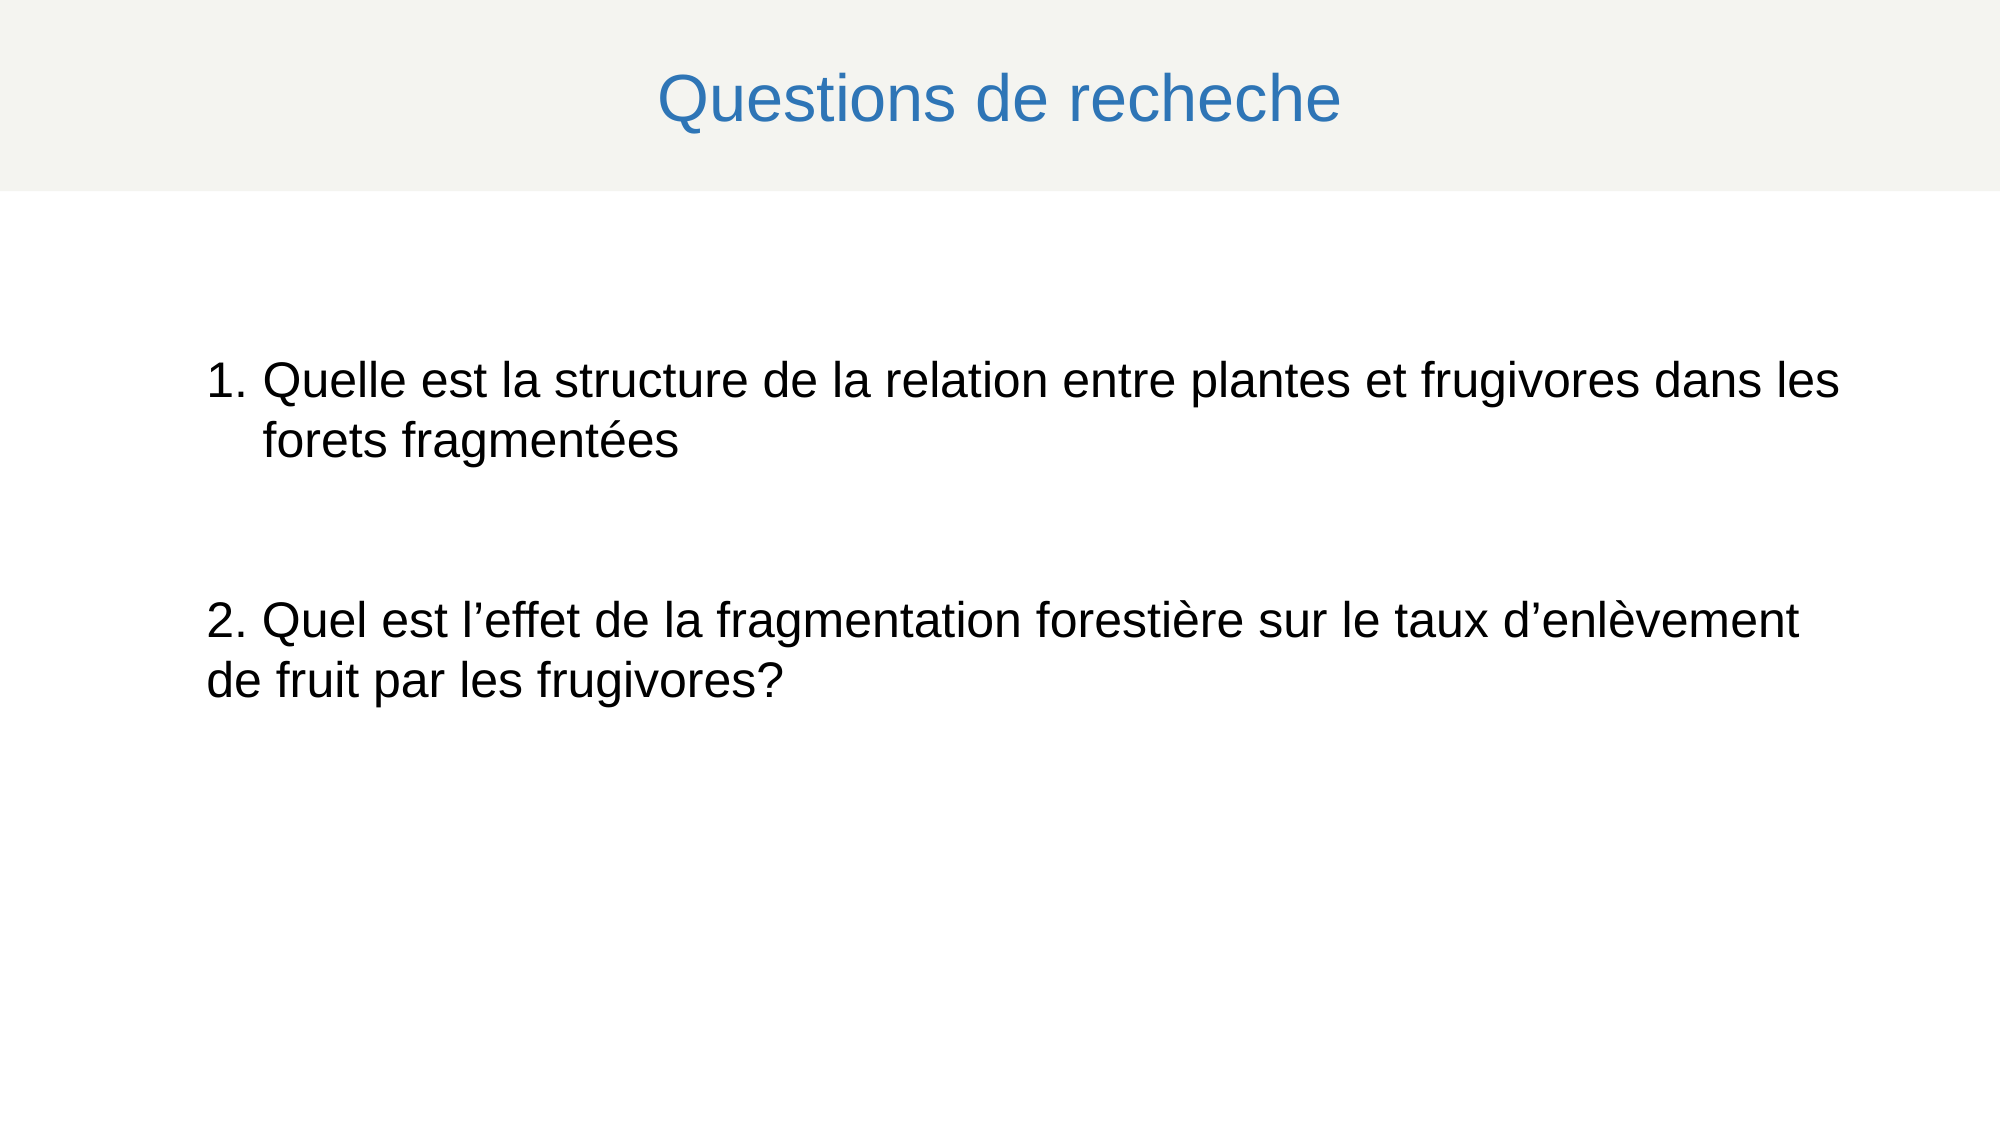

# Questions de recheche
Quelle est la structure de la relation entre plantes et frugivores dans les forets fragmentées

2. Quel est l’effet de la fragmentation forestière sur le taux d’enlèvement de fruit par les frugivores?